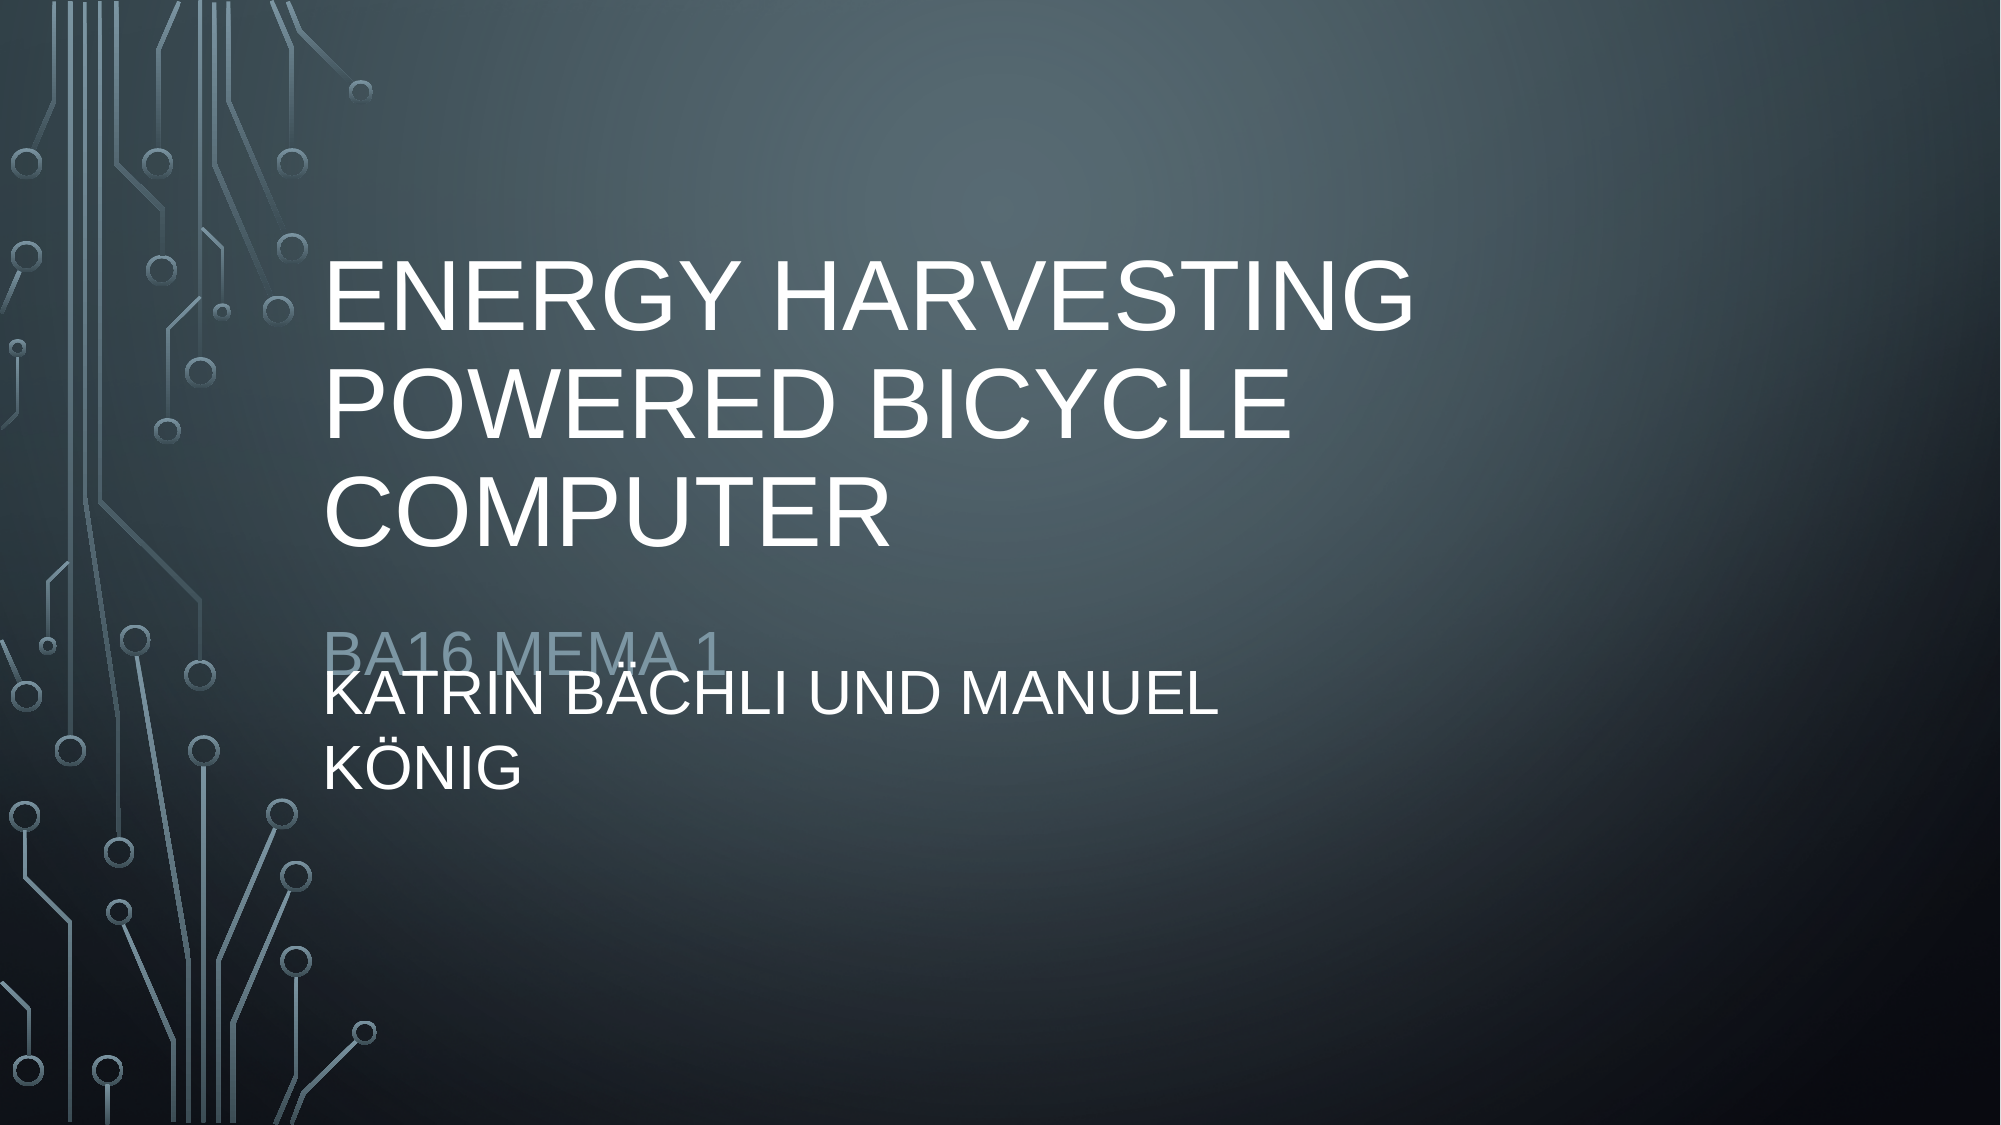

# Energy harvesting powered bicycle computer
BA16 mema 1
Katrin Bächli und Manuel König